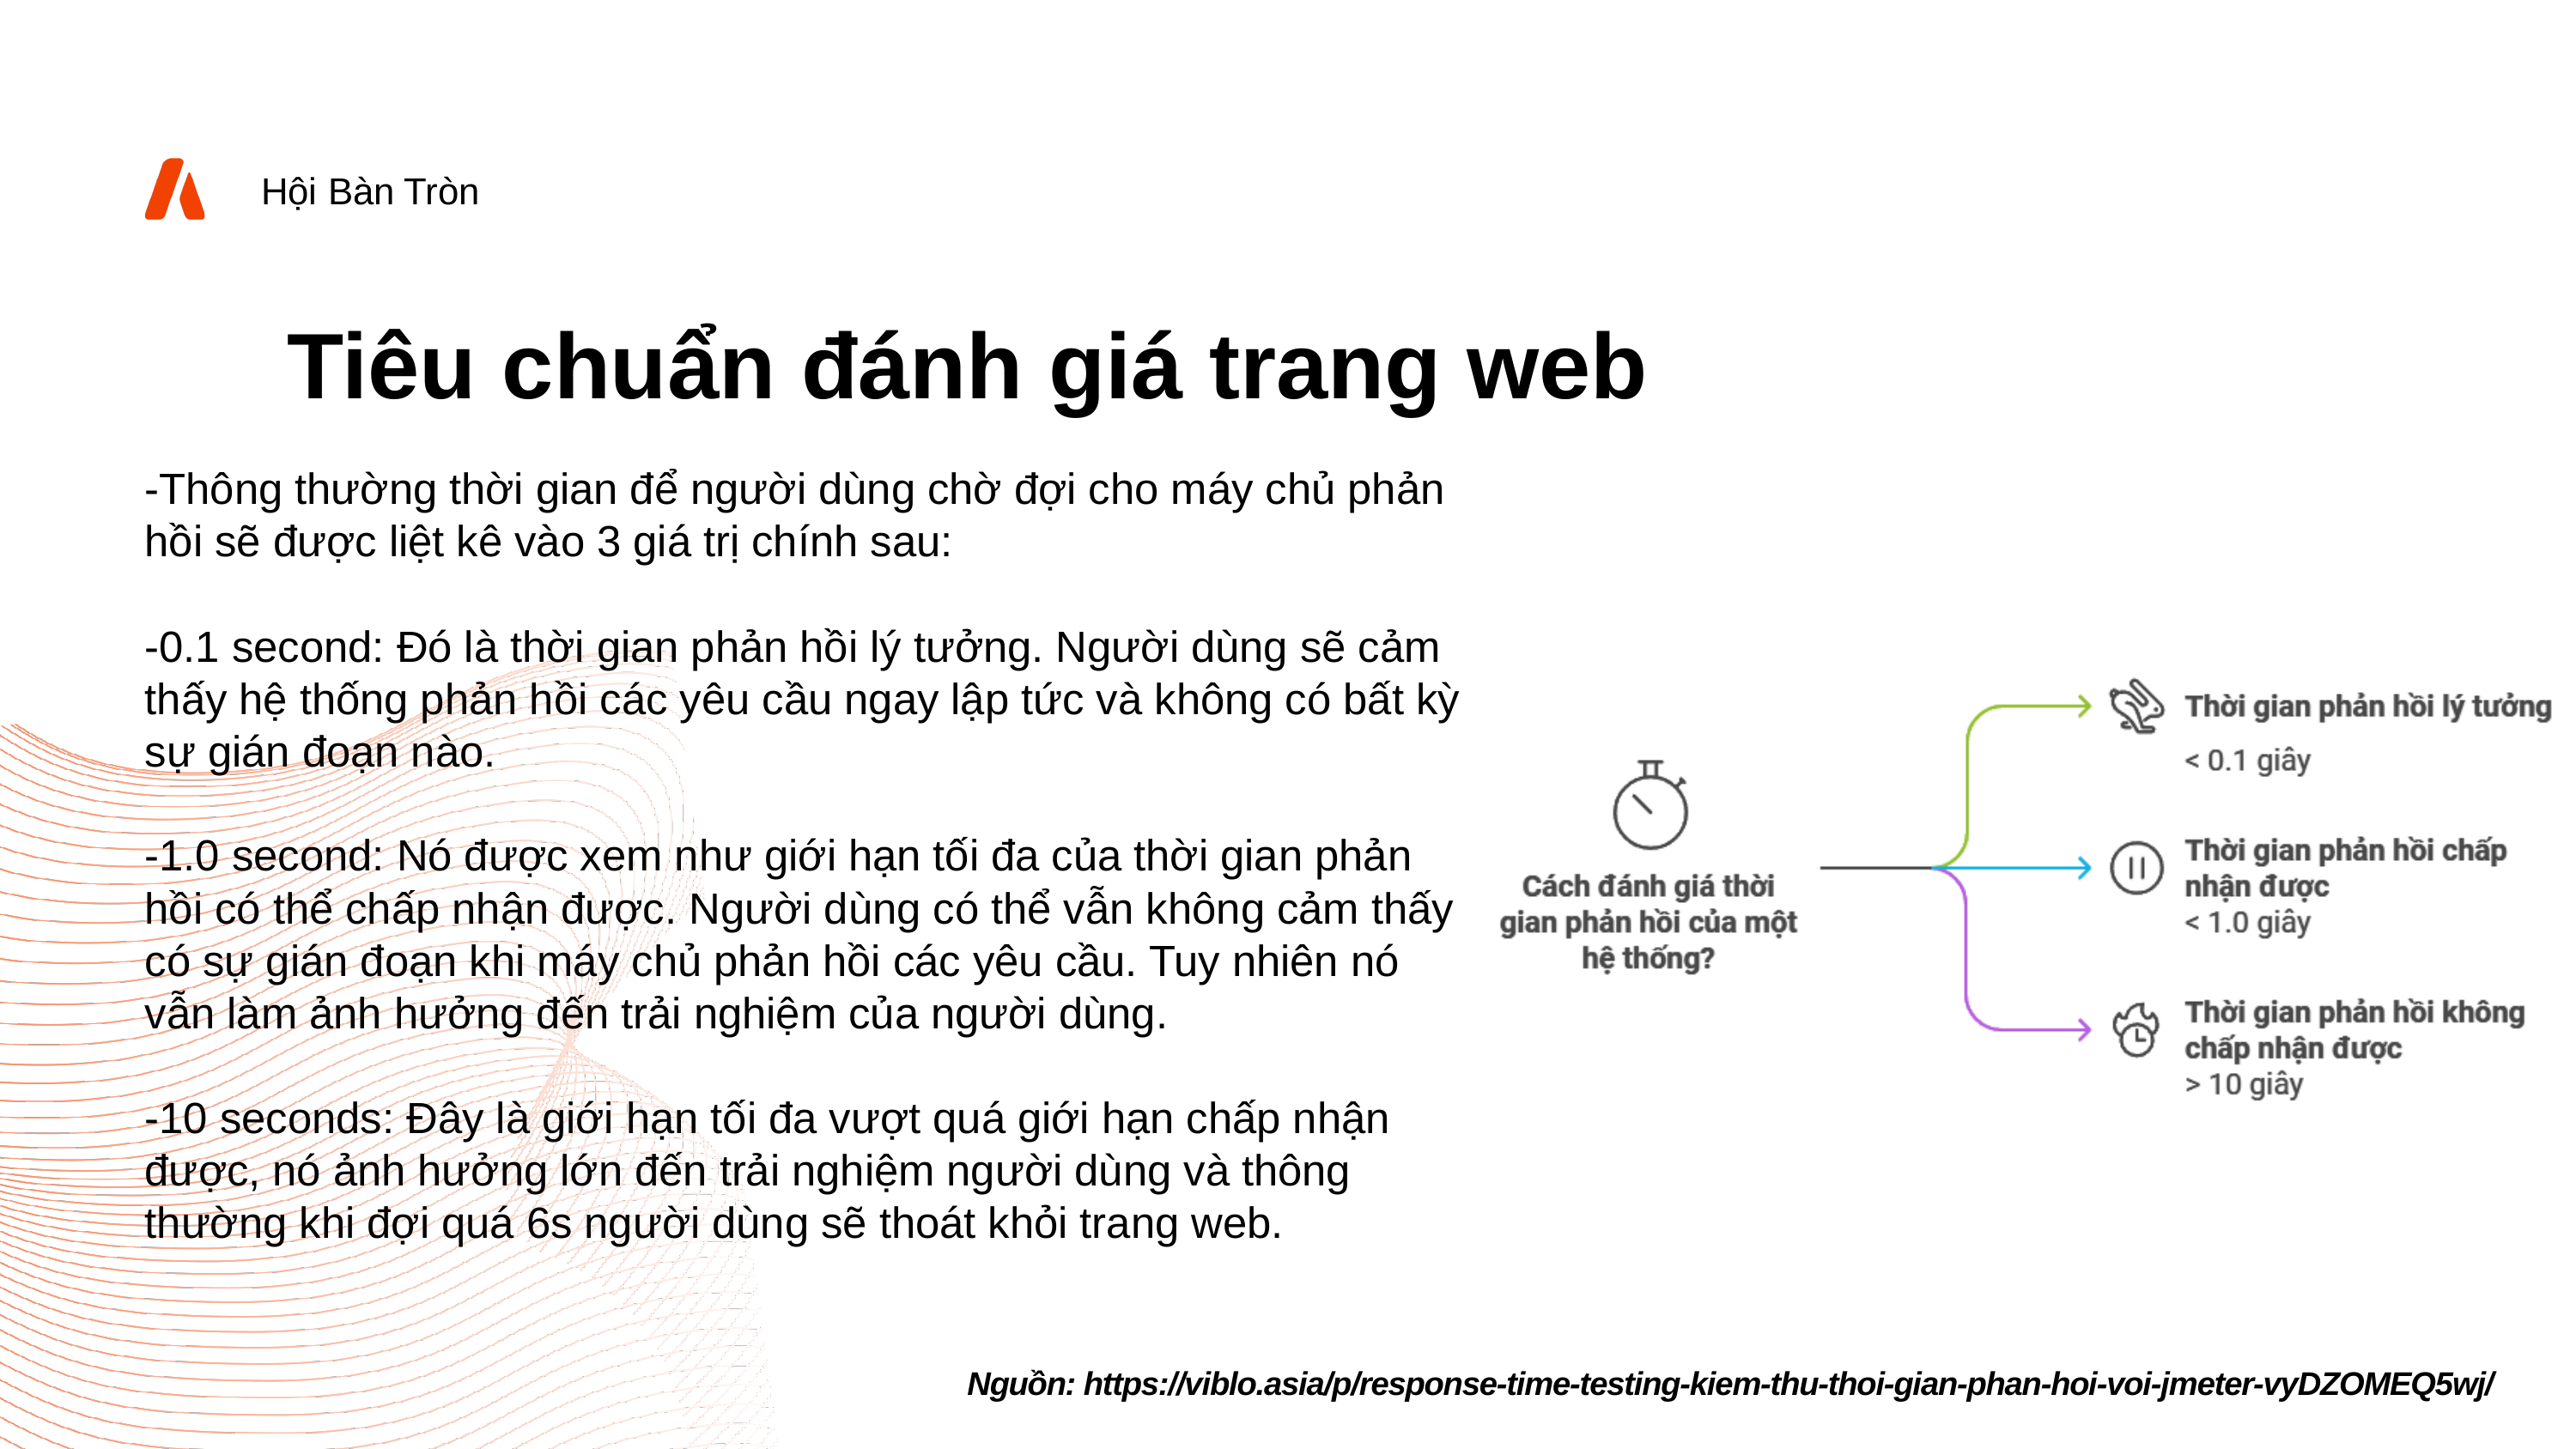

Hội Bàn Tròn
Tiêu chuẩn đánh giá trang web
-Thông thường thời gian để người dùng chờ đợi cho máy chủ phản hồi sẽ được liệt kê vào 3 giá trị chính sau:

-0.1 second: Đó là thời gian phản hồi lý tưởng. Người dùng sẽ cảm thấy hệ thống phản hồi các yêu cầu ngay lập tức và không có bất kỳ sự gián đoạn nào.

-1.0 second: Nó được xem như giới hạn tối đa của thời gian phản hồi có thể chấp nhận được. Người dùng có thể vẫn không cảm thấy có sự gián đoạn khi máy chủ phản hồi các yêu cầu. Tuy nhiên nó vẫn làm ảnh hưởng đến trải nghiệm của người dùng.

-10 seconds: Đây là giới hạn tối đa vượt quá giới hạn chấp nhận được, nó ảnh hưởng lớn đến trải nghiệm người dùng và thông thường khi đợi quá 6s người dùng sẽ thoát khỏi trang web.

Nguồn: https://viblo.asia/p/response-time-testing-kiem-thu-thoi-gian-phan-hoi-voi-jmeter-vyDZOMEQ5wj/